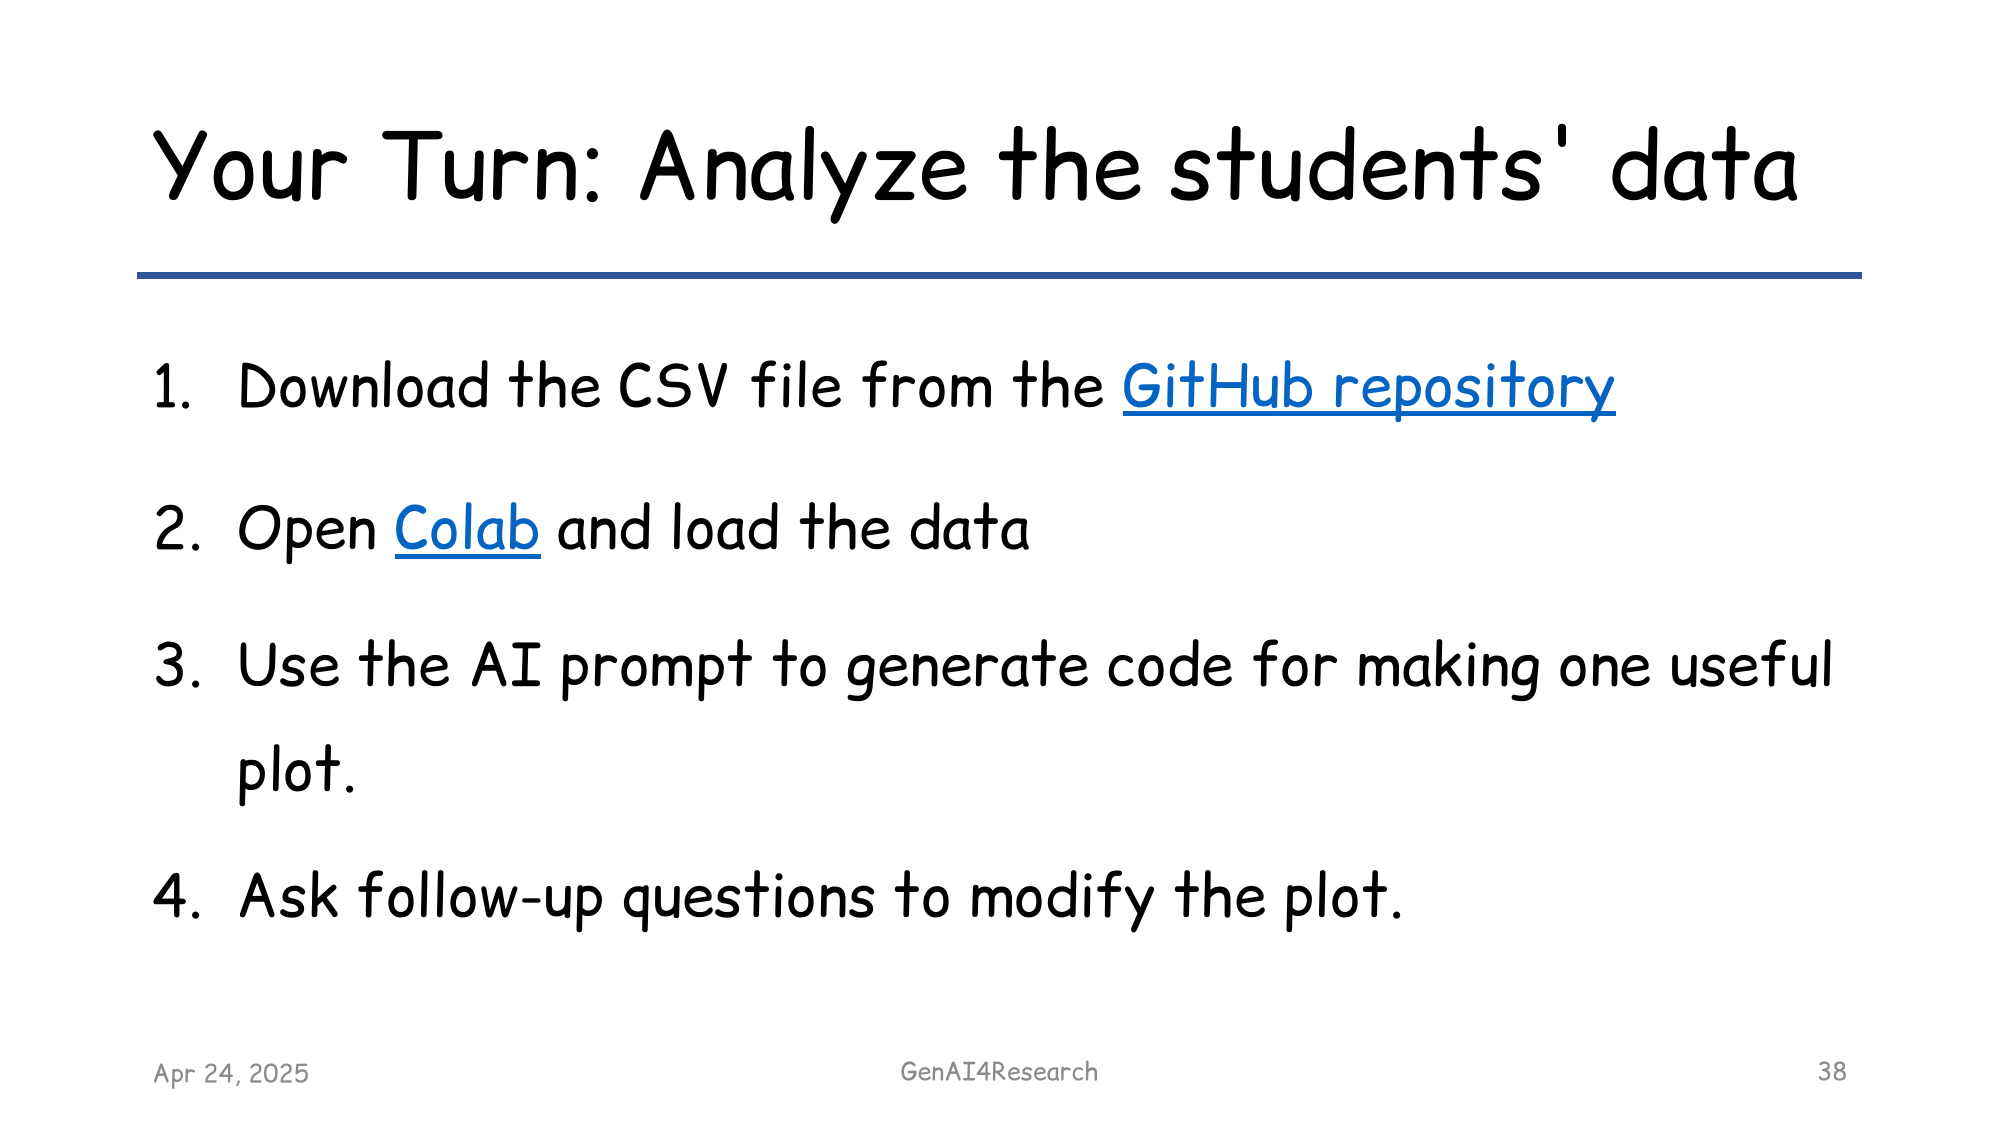

# Your Turn: Analyze the students' data
Download the CSV file from the GitHub repository
Open Colab and load the data
Use the AI prompt to generate code for making one useful plot.
Ask follow-up questions to modify the plot.

Apr 24, 2025
GenAI4Research
38